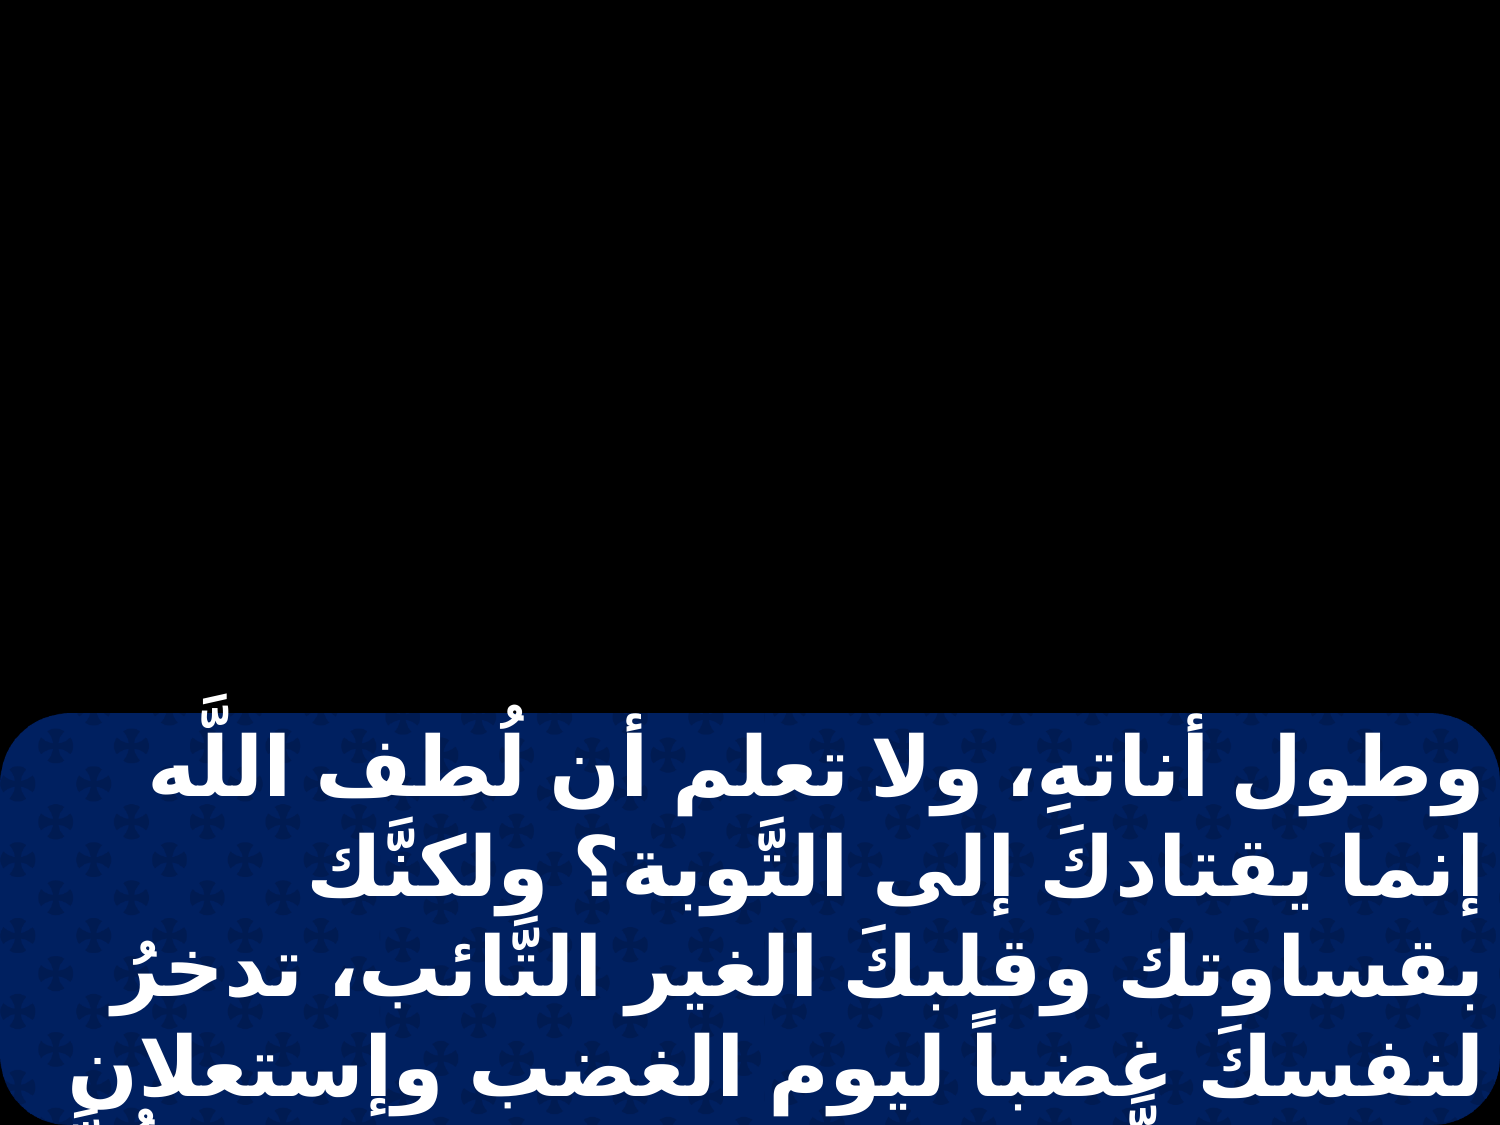

وطول أناتهِ، ولا تعلم أن لُطف اللَّه إنما يقتادكَ إلى التَّوبة؟ ولكنَّك بقساوتك وقلبكَ الغير التَّائب، تدخرُ لنفسكَ غضباً ليوم الغضب وإستعلان دينونة اللَّه العادلةِ، الذي سيُكافئ كُلَّ واحدٍ بحسب أعمالهِ. أمَّا الذين